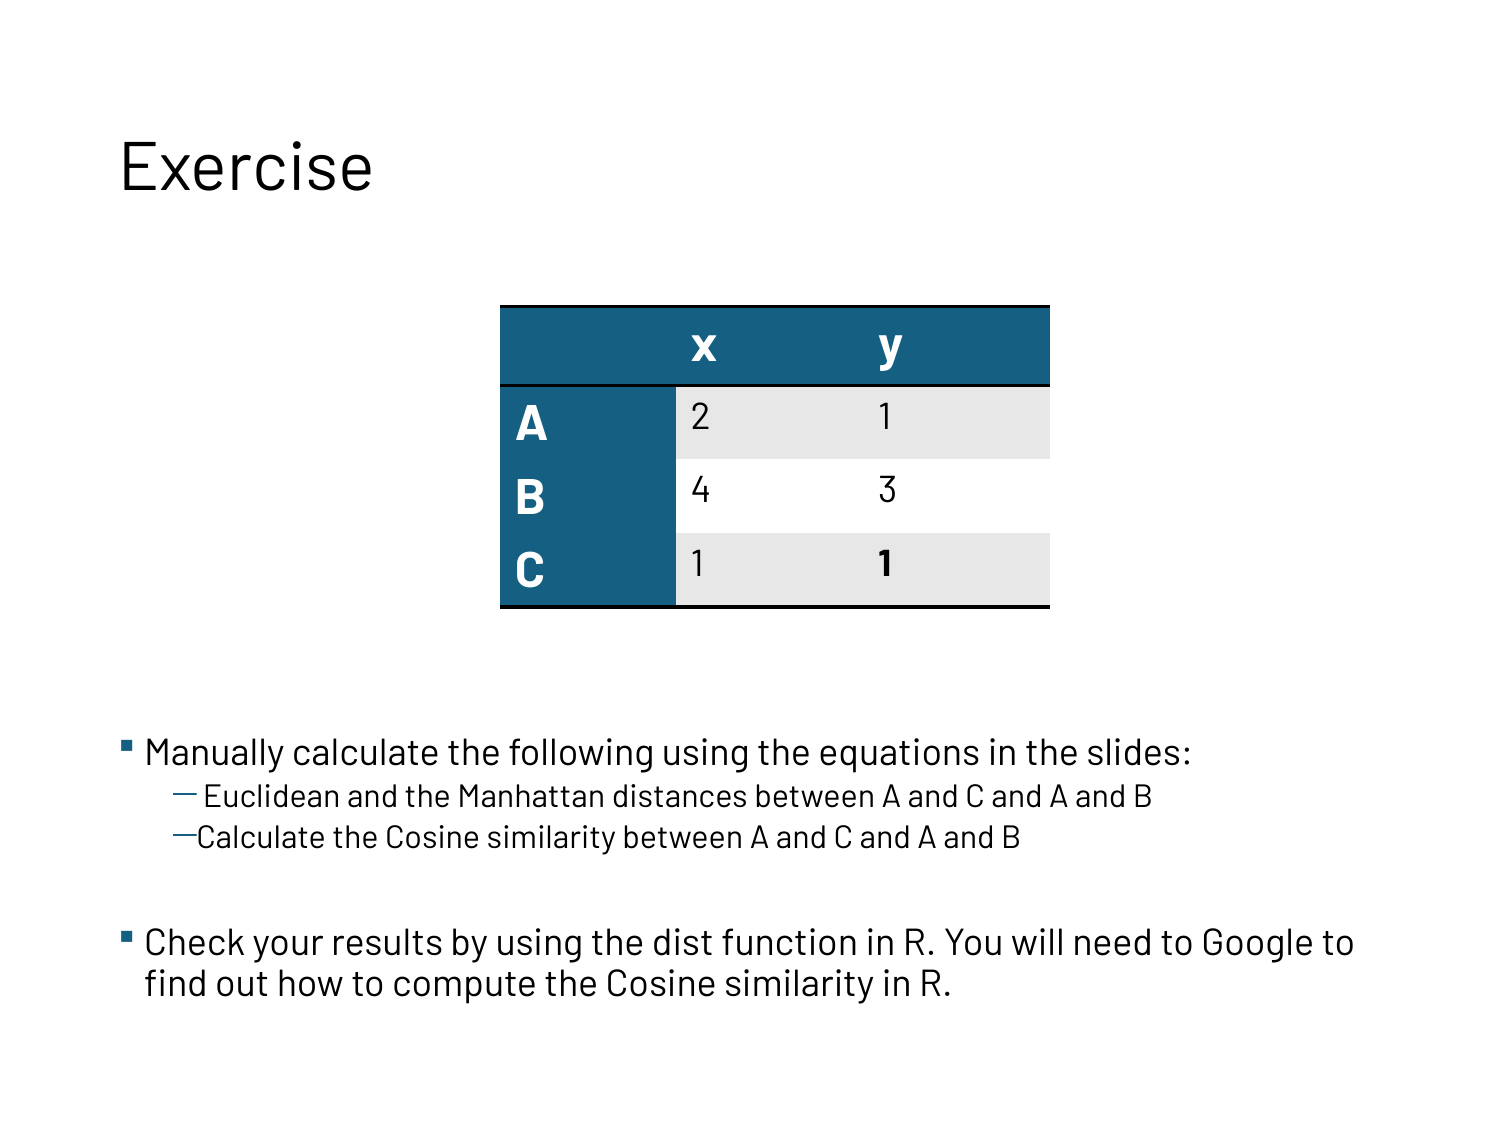

# Exercise
|  | x | y |
| --- | --- | --- |
| A | 2 | 1 |
| B | 4 | 3 |
| C | 1 | 1 |
Manually calculate the following using the equations in the slides:
 Euclidean and the Manhattan distances between A and C and A and B
Calculate the Cosine similarity between A and C and A and B

Check your results by using the dist function in R. You will need to Google to find out how to compute the Cosine similarity in R.